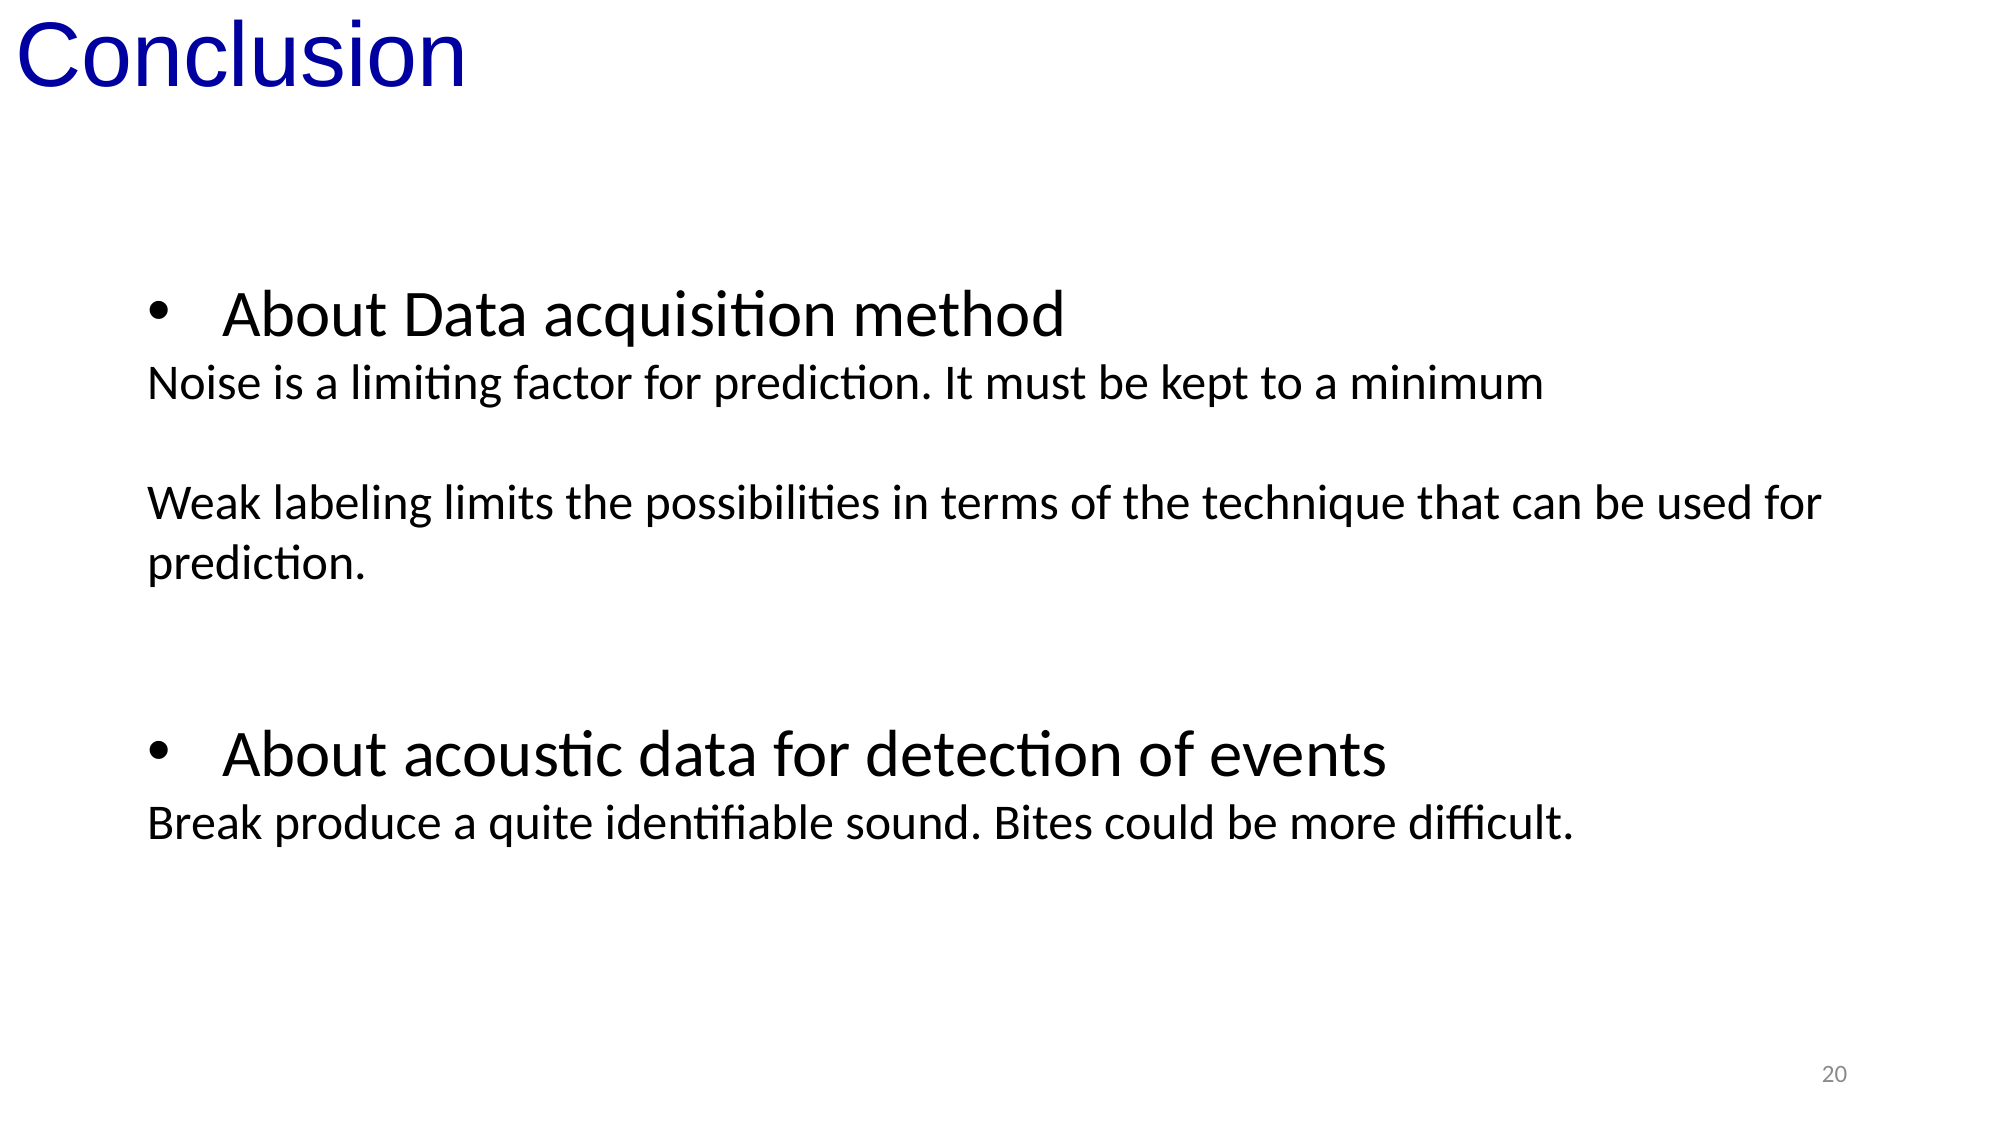

# Conclusion
About Data acquisition method
Noise is a limiting factor for prediction. It must be kept to a minimum

Weak labeling limits the possibilities in terms of the technique that can be used for prediction.

About acoustic data for detection of events
Break produce a quite identifiable sound. Bites could be more difficult.
20